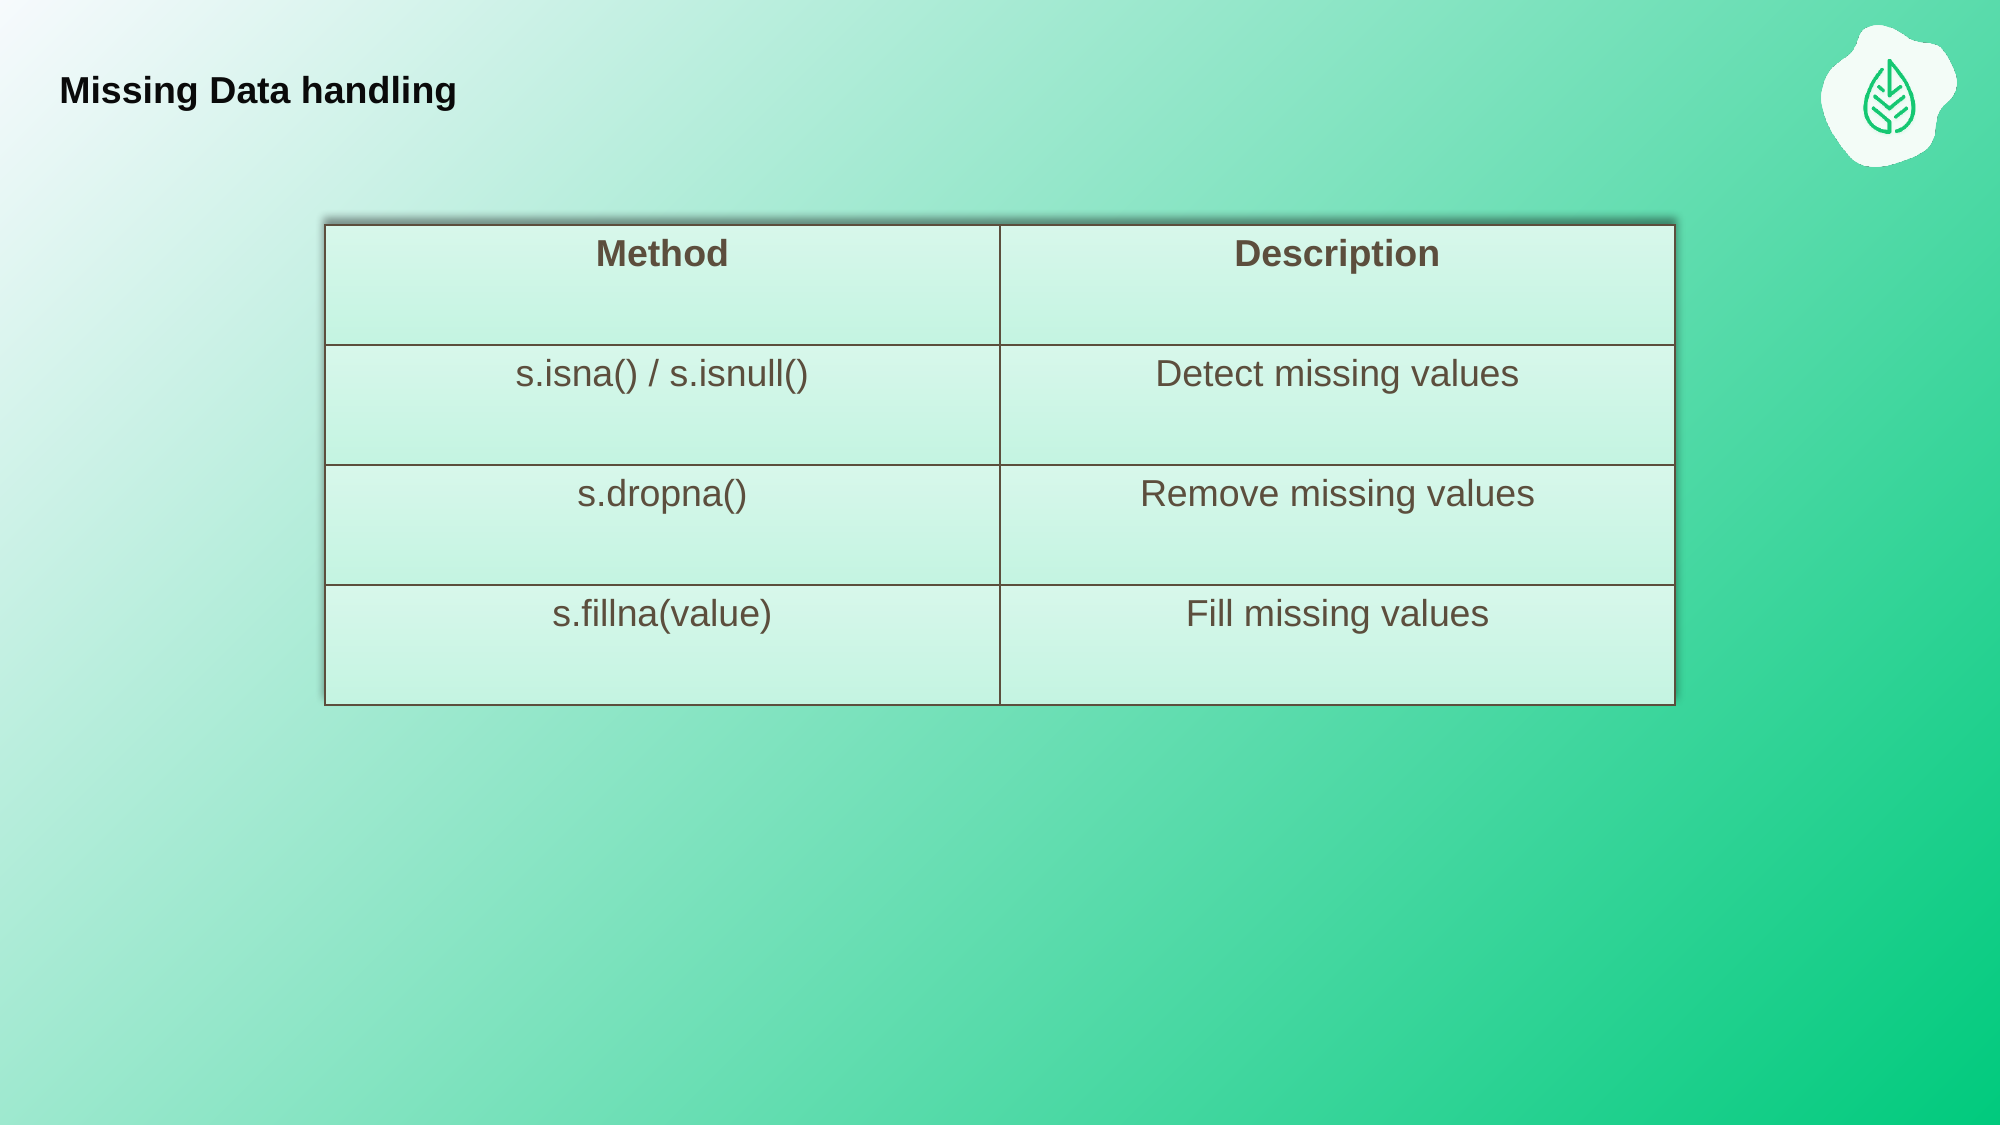

Missing Data handling
| Method | Description |
| --- | --- |
| s.isna() / s.isnull() | Detect missing values |
| s.dropna() | Remove missing values |
| s.fillna(value) | Fill missing values |